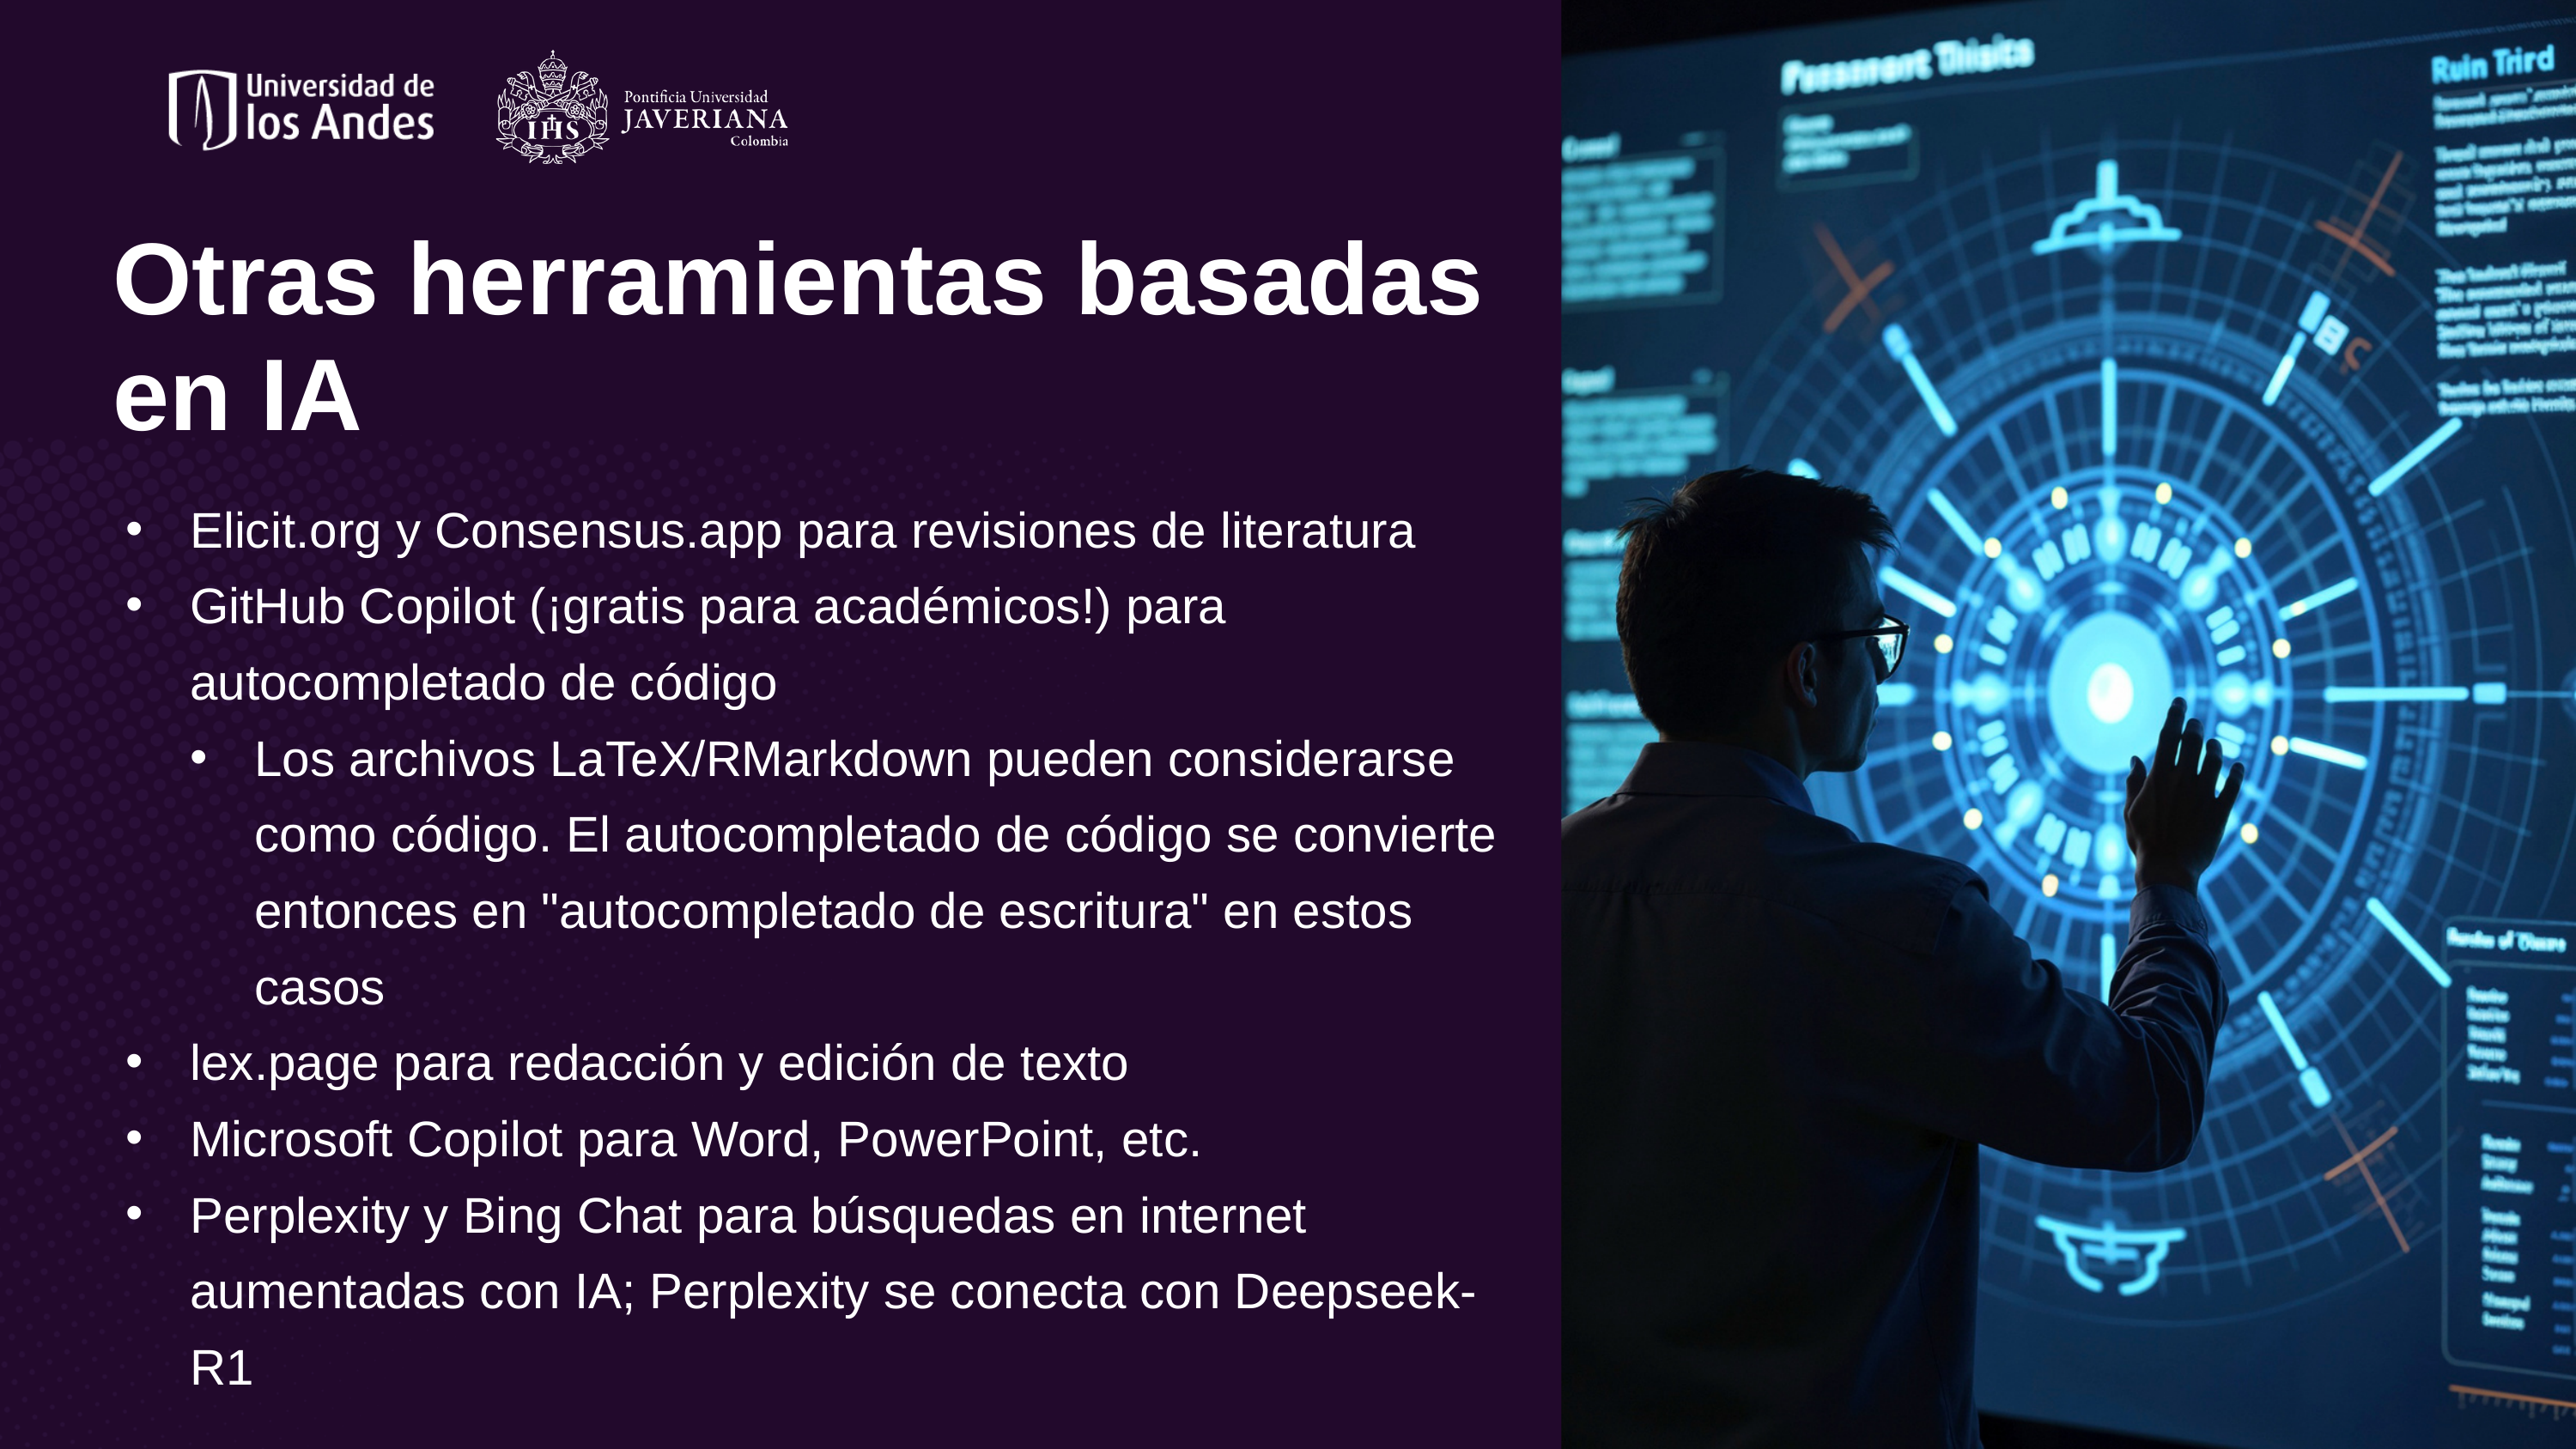

Otras herramientas basadas en IA

Elicit.org y Consensus.app para revisiones de literatura
GitHub Copilot (¡gratis para académicos!) para autocompletado de código
Los archivos LaTeX/RMarkdown pueden considerarse como código. El autocompletado de código se convierte entonces en "autocompletado de escritura" en estos casos
lex.page para redacción y edición de texto
Microsoft Copilot para Word, PowerPoint, etc.
Perplexity y Bing Chat para búsquedas en internet aumentadas con IA; Perplexity se conecta con Deepseek-R1